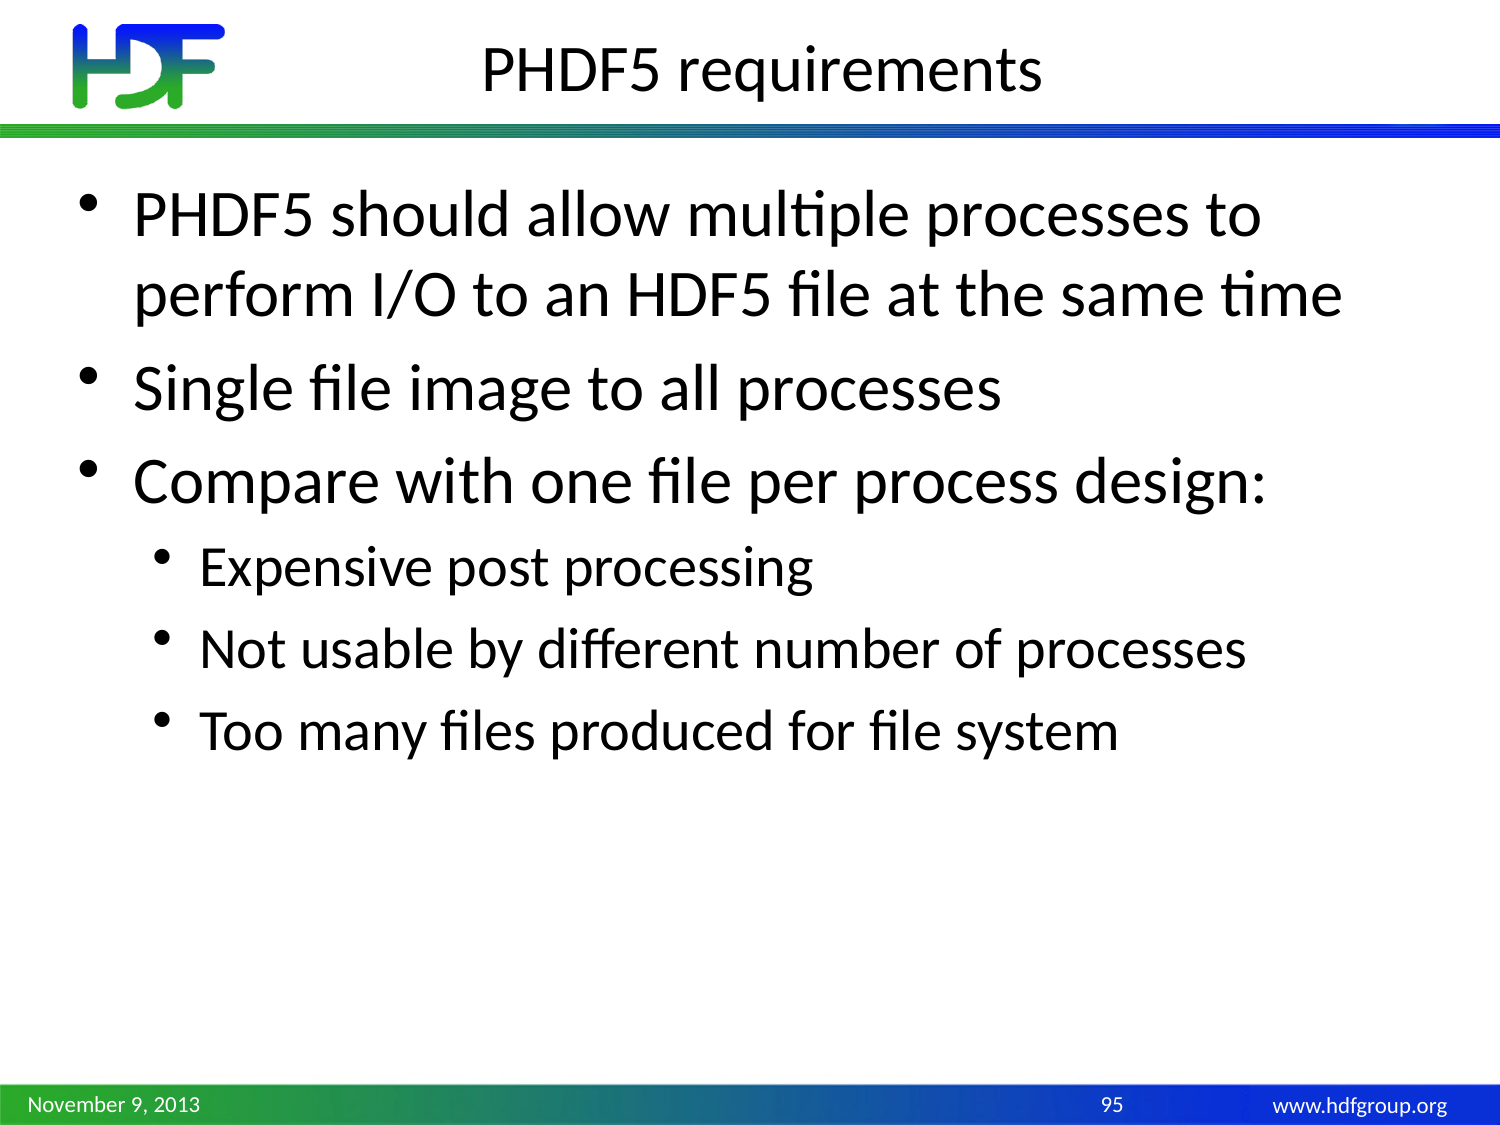

# PHDF5 requirements
PHDF5 should allow multiple processes to perform I/O to an HDF5 file at the same time
Single file image to all processes
Compare with one file per process design:
Expensive post processing
Not usable by different number of processes
Too many files produced for file system
November 9, 2013
95